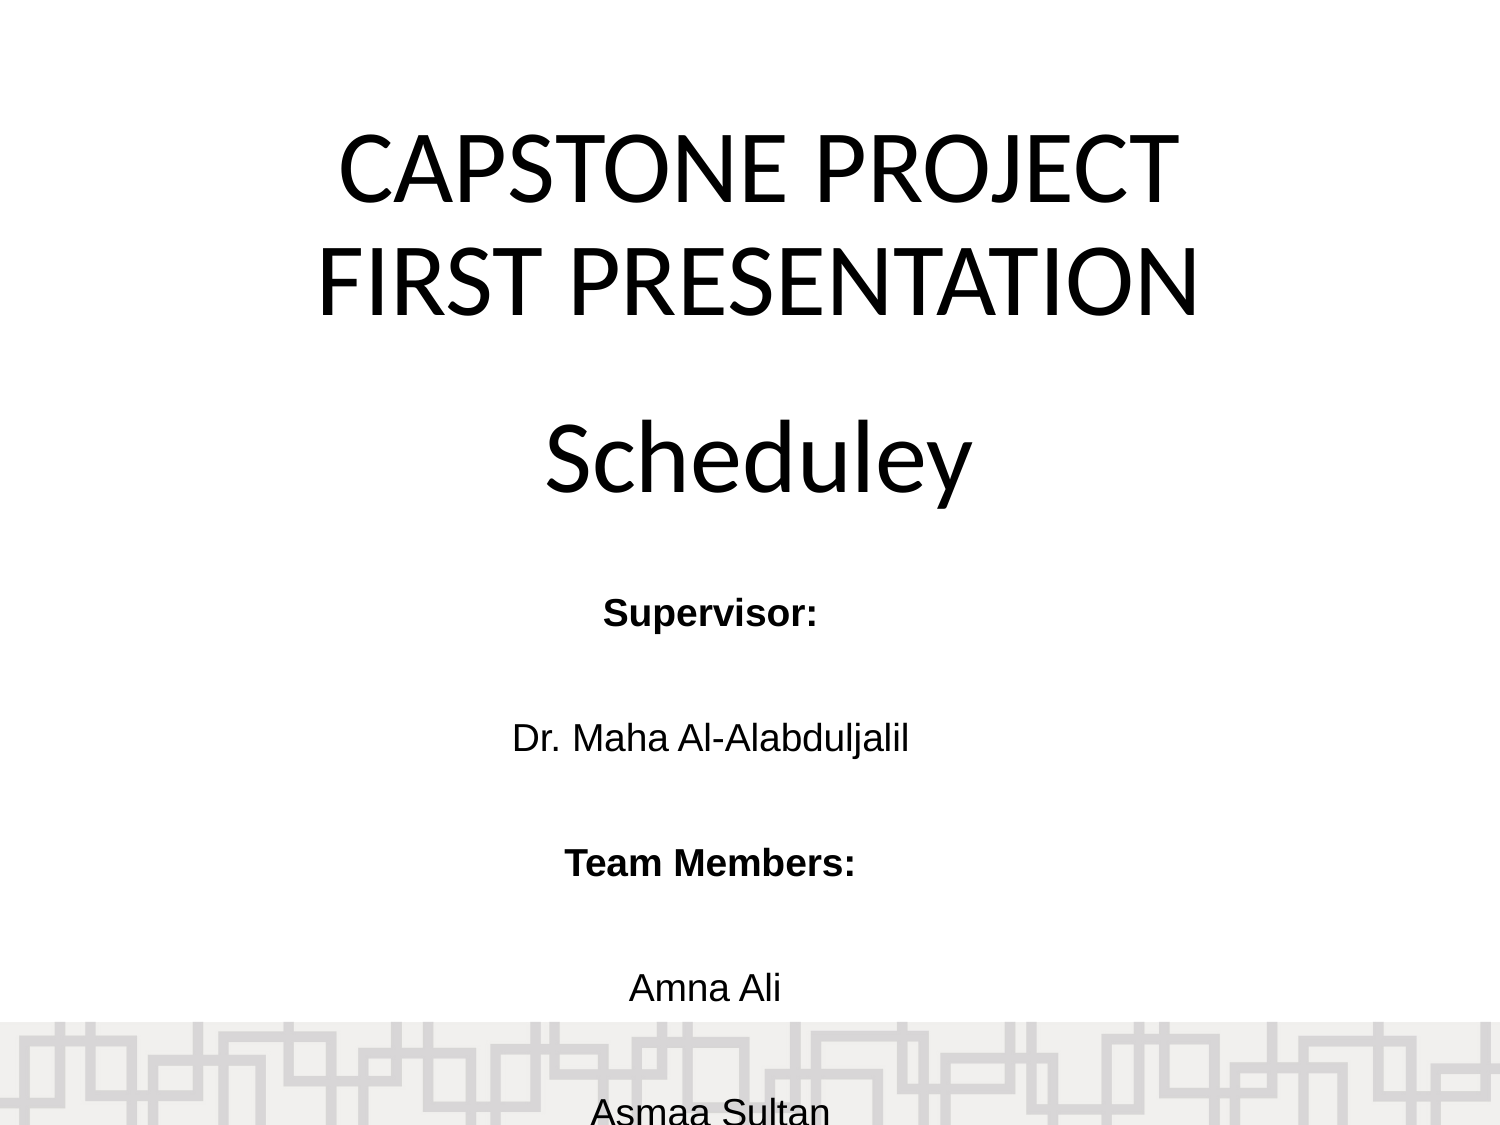

CAPSTONE PROJECT FIRST PRESENTATION

Scheduley
Supervisor:
Dr. Maha Al-Alabduljalil
Team Members:
Amna Ali
Asmaa Sultan